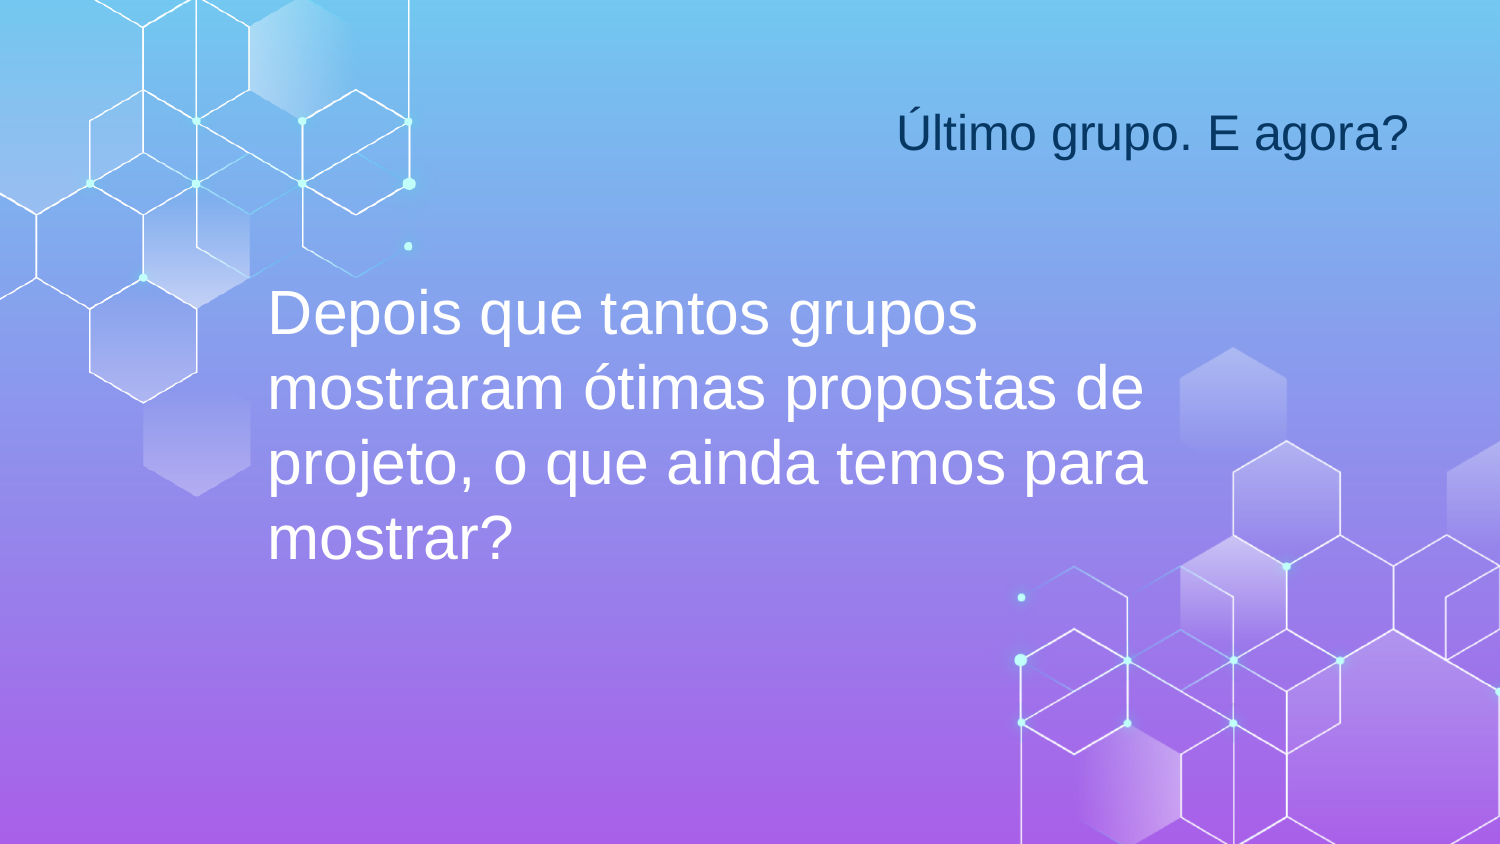

Último grupo. E agora?
# Depois que tantos grupos mostraram ótimas propostas de projeto, o que ainda temos para mostrar?